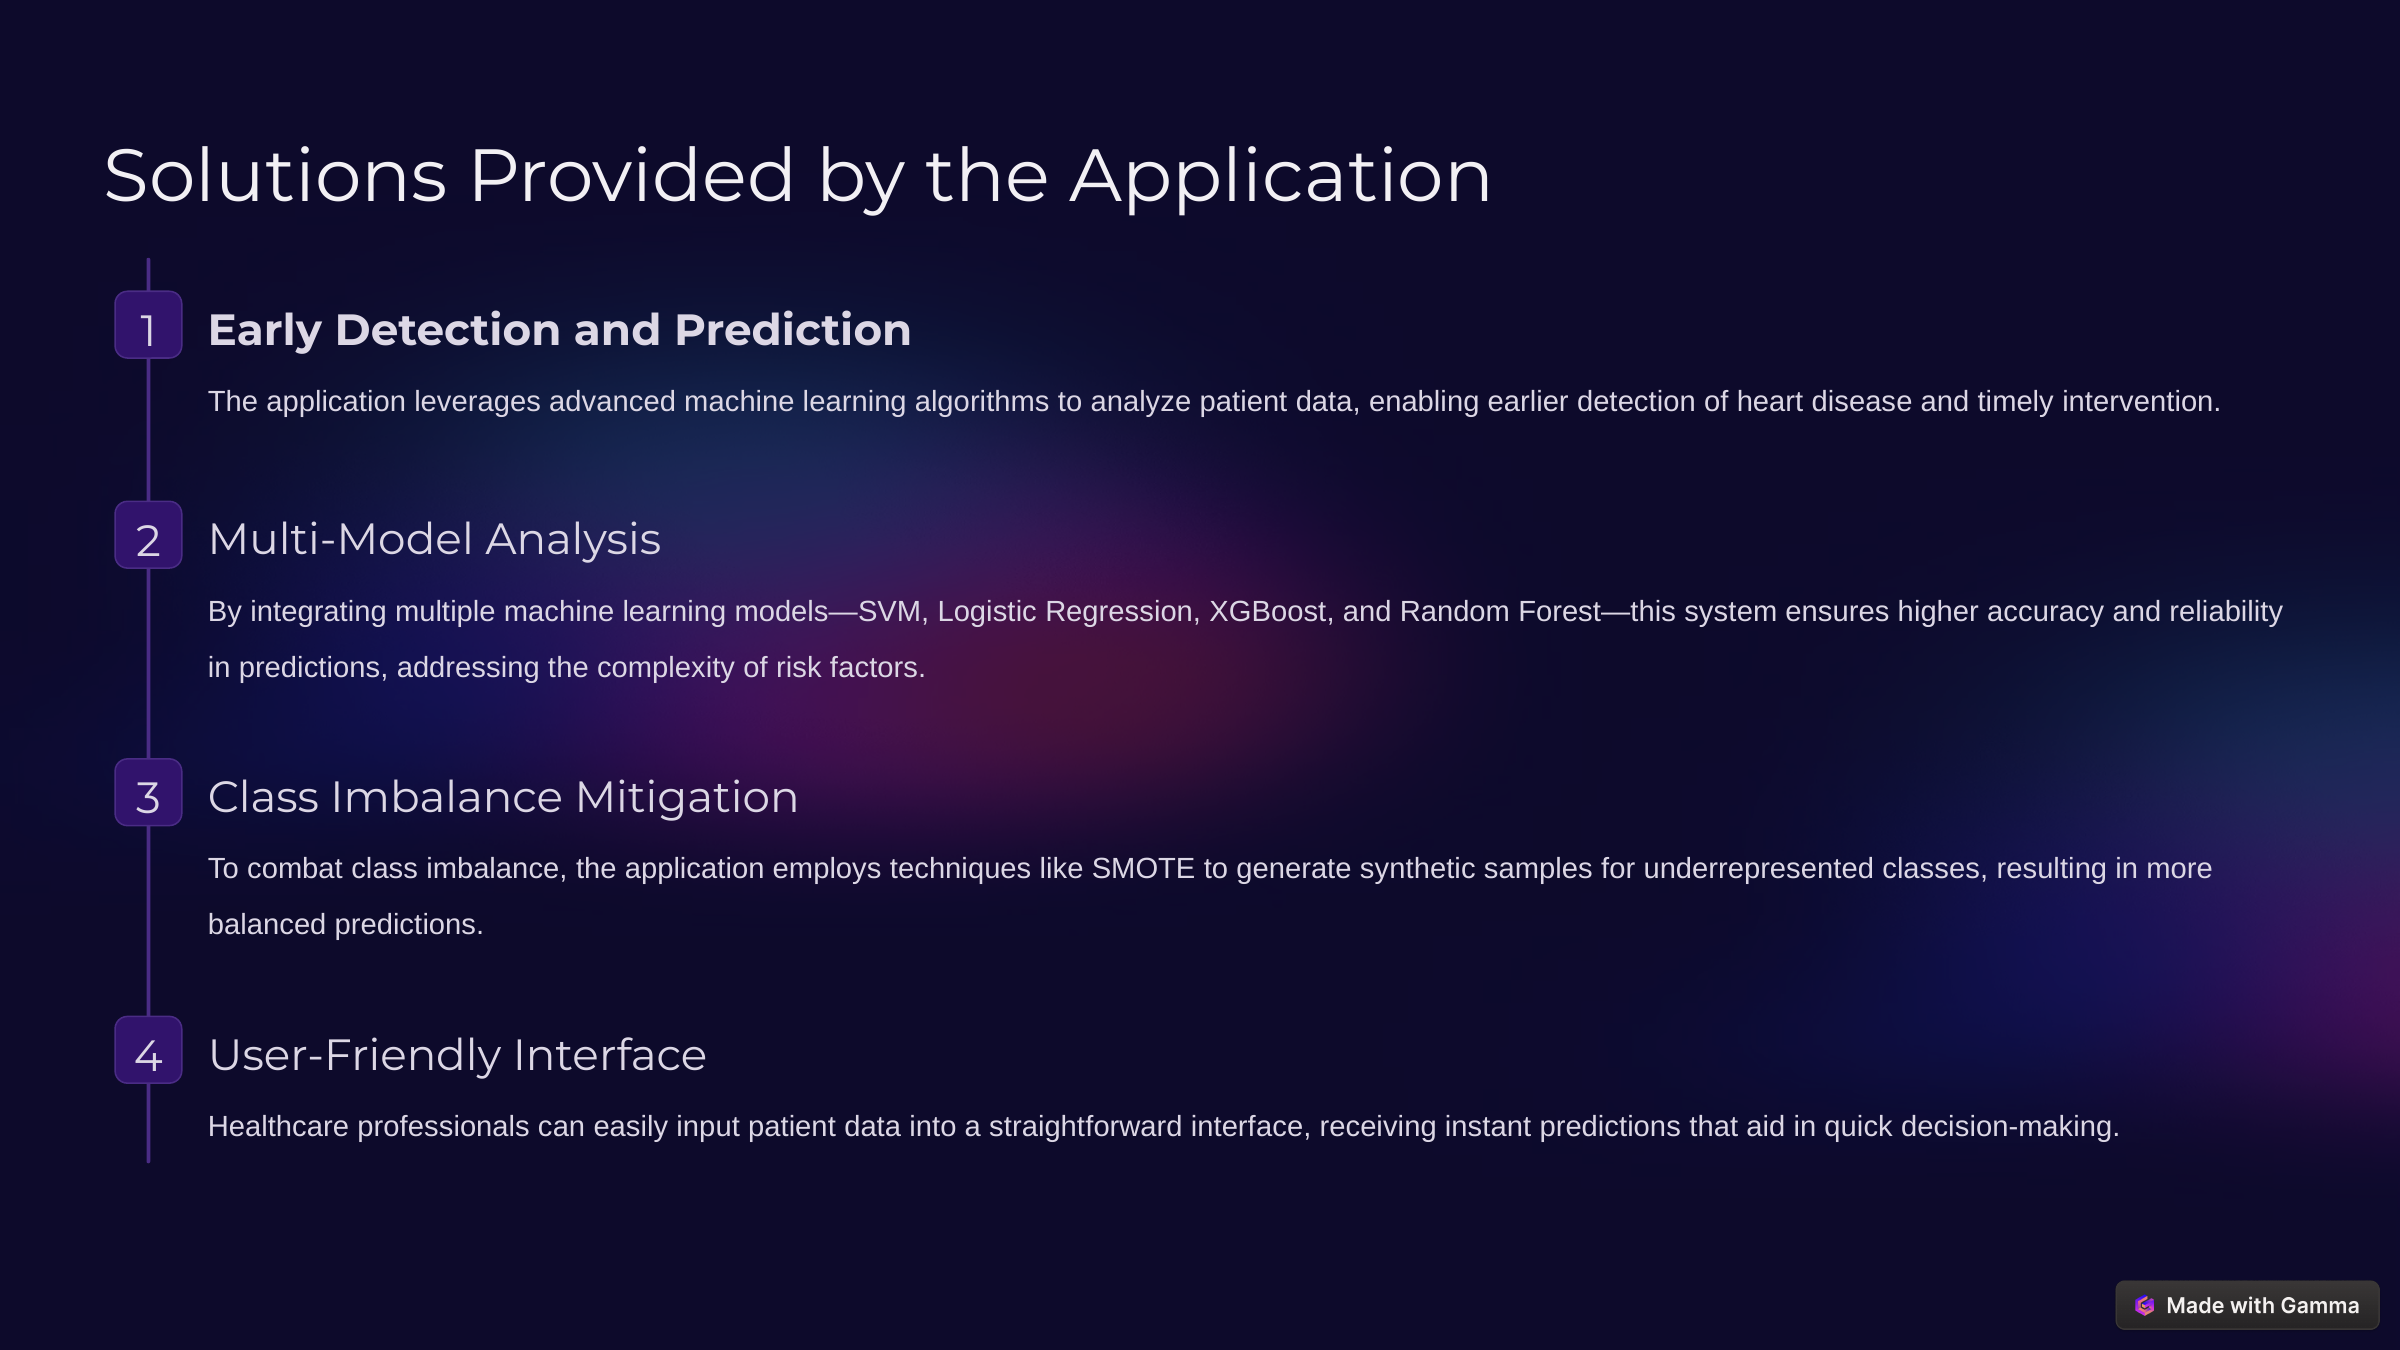

Solutions Provided by the Application

Early Detection and Prediction

1
The application leverages advanced machine learning algorithms to analyze patient data, enabling earlier detection of heart disease and timely intervention.
Multi-Model Analysis

2
By integrating multiple machine learning models—SVM, Logistic Regression, XGBoost, and Random Forest—this system ensures higher accuracy and reliability in predictions, addressing the complexity of risk factors.
Class Imbalance Mitigation

3
To combat class imbalance, the application employs techniques like SMOTE to generate synthetic samples for underrepresented classes, resulting in more balanced predictions.
User-Friendly Interface

4
Healthcare professionals can easily input patient data into a straightforward interface, receiving instant predictions that aid in quick decision-making.